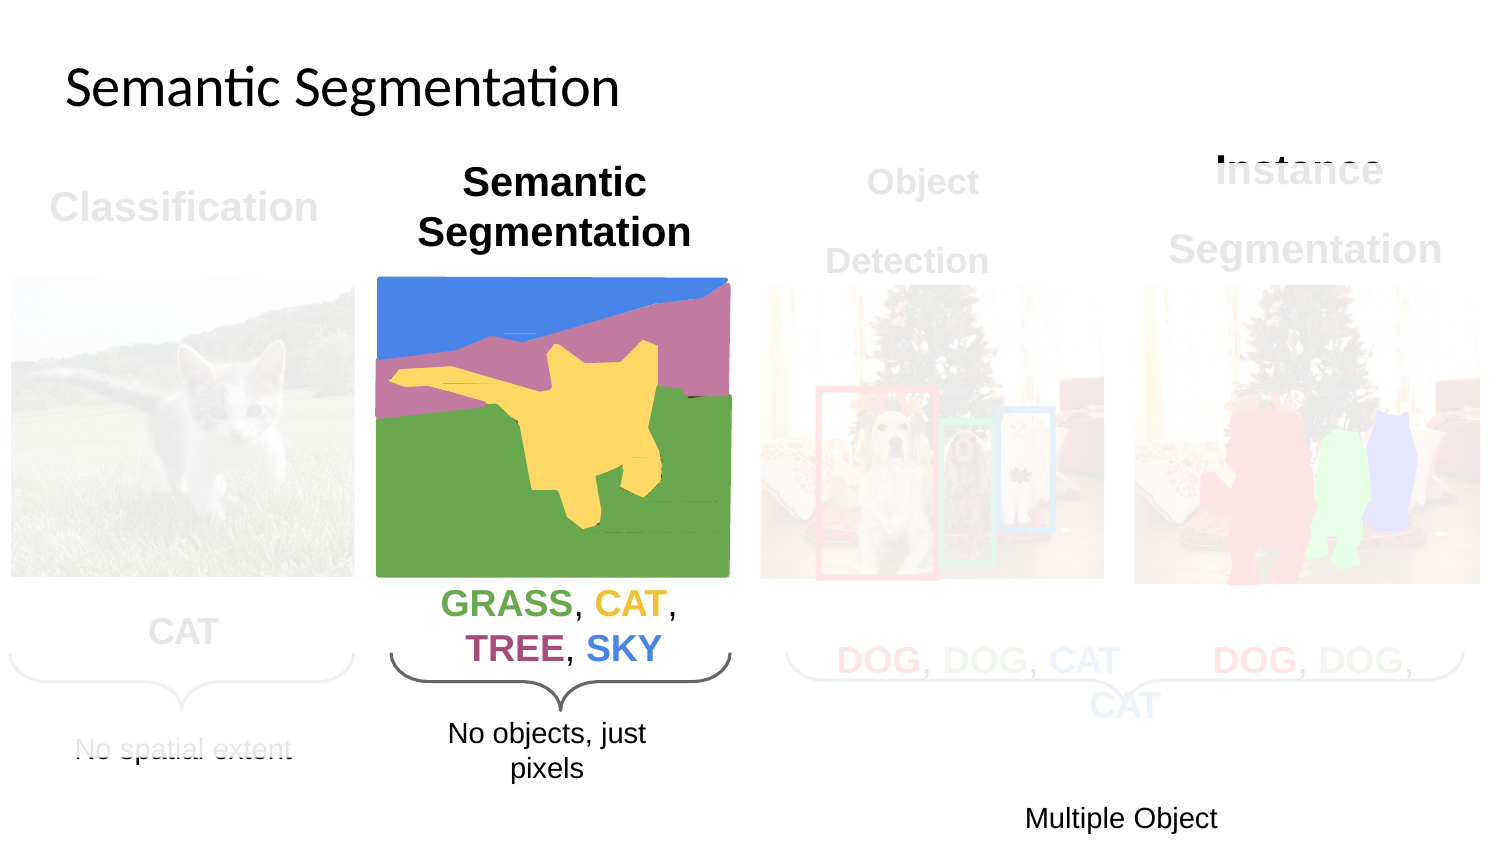

# Semantic Segmentation
Semantic  Segmentation
Object	Instance
Detection	Segmentation

DOG, DOG, CAT	DOG, DOG, CAT

Multiple Object

Classification

CAT

No spatial extent

GRASS, CAT,  TREE, SKY

No objects, just pixels